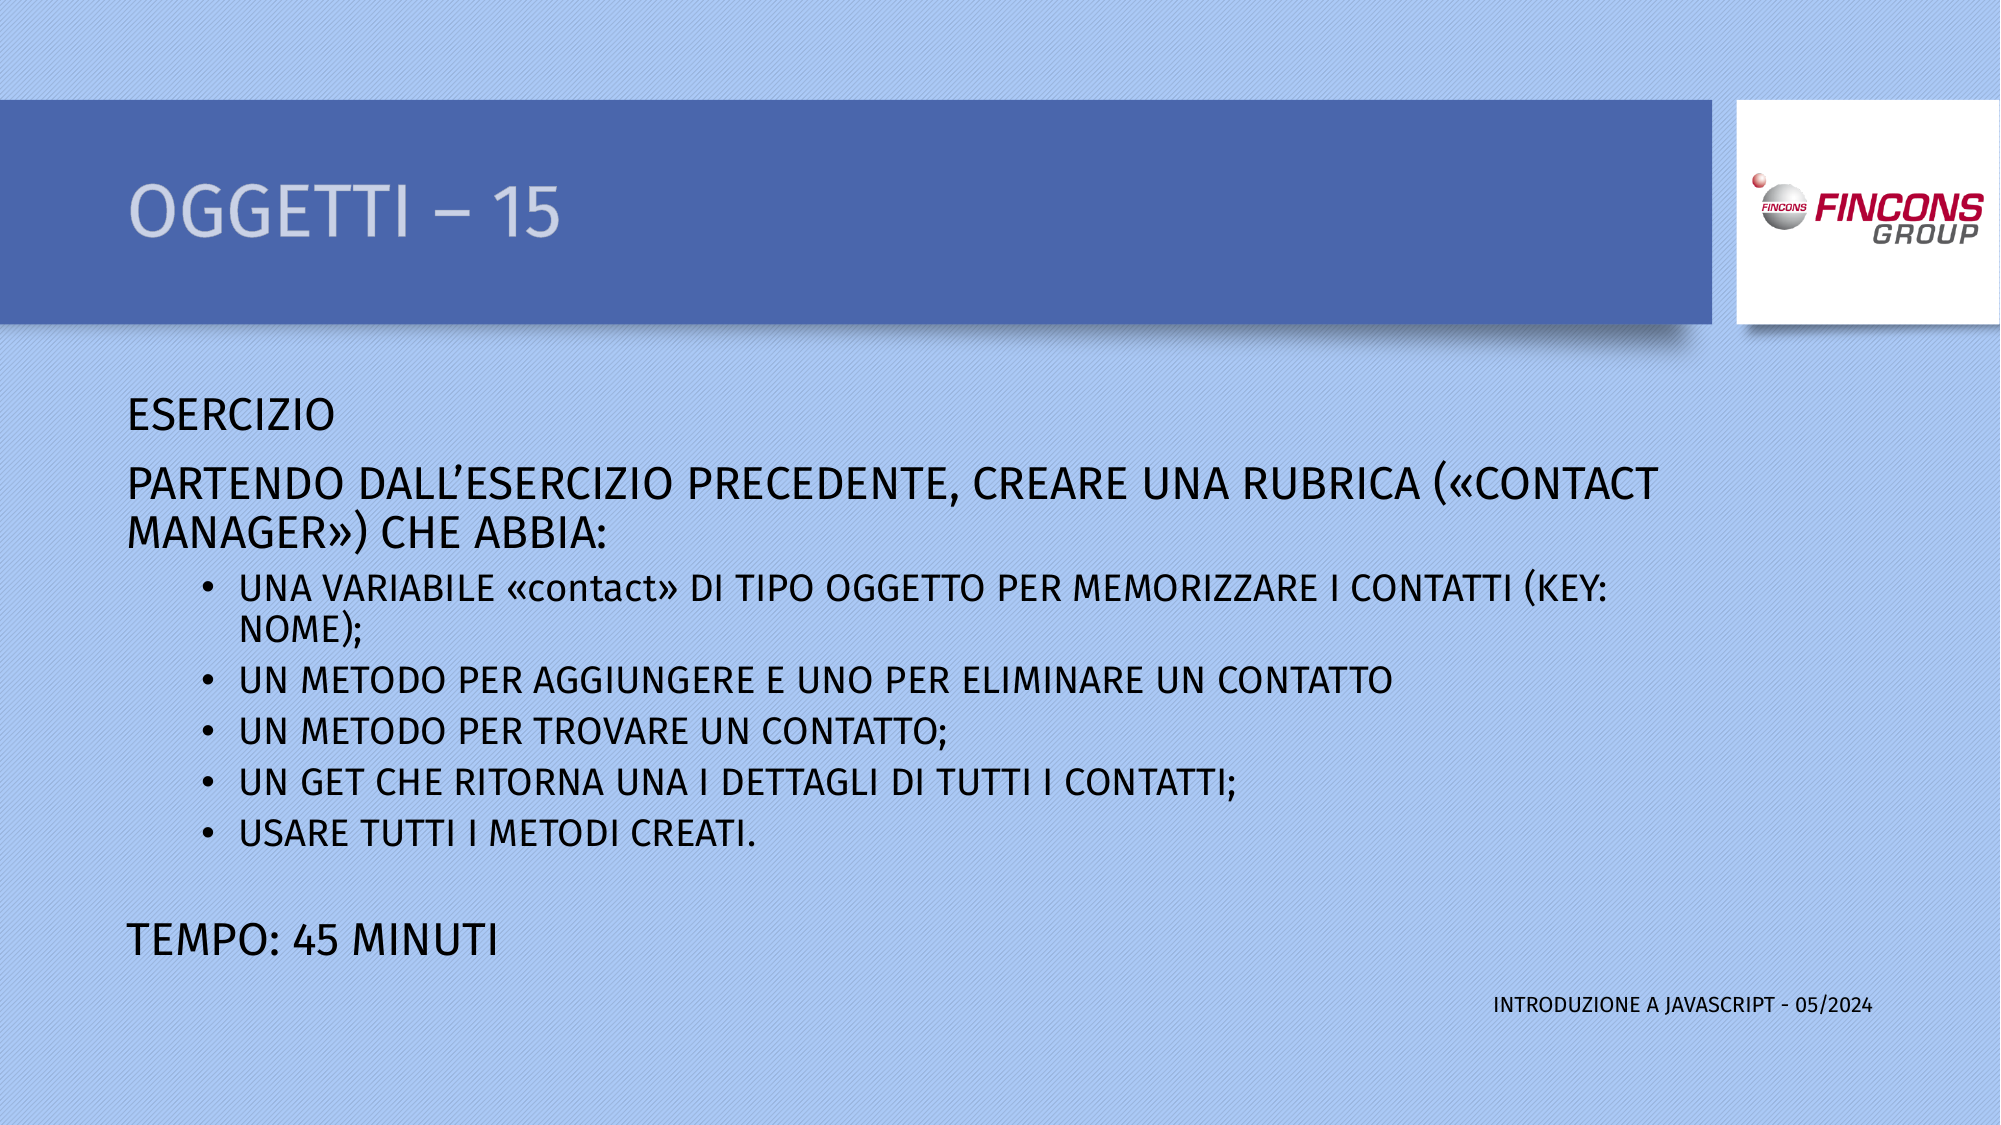

# OGGETTI – 15
ESERCIZIO
PARTENDO DALL’ESERCIZIO PRECEDENTE, CREARE UNA RUBRICA («CONTACT MANAGER») CHE ABBIA:
UNA VARIABILE «contact» DI TIPO OGGETTO PER MEMORIZZARE I CONTATTI (KEY: NOME);
UN METODO PER AGGIUNGERE E UNO PER ELIMINARE UN CONTATTO
UN METODO PER TROVARE UN CONTATTO;
UN GET CHE RITORNA UNA I DETTAGLI DI TUTTI I CONTATTI;
USARE TUTTI I METODI CREATI.
TEMPO: 45 MINUTI
INTRODUZIONE A JAVASCRIPT - 05/2024